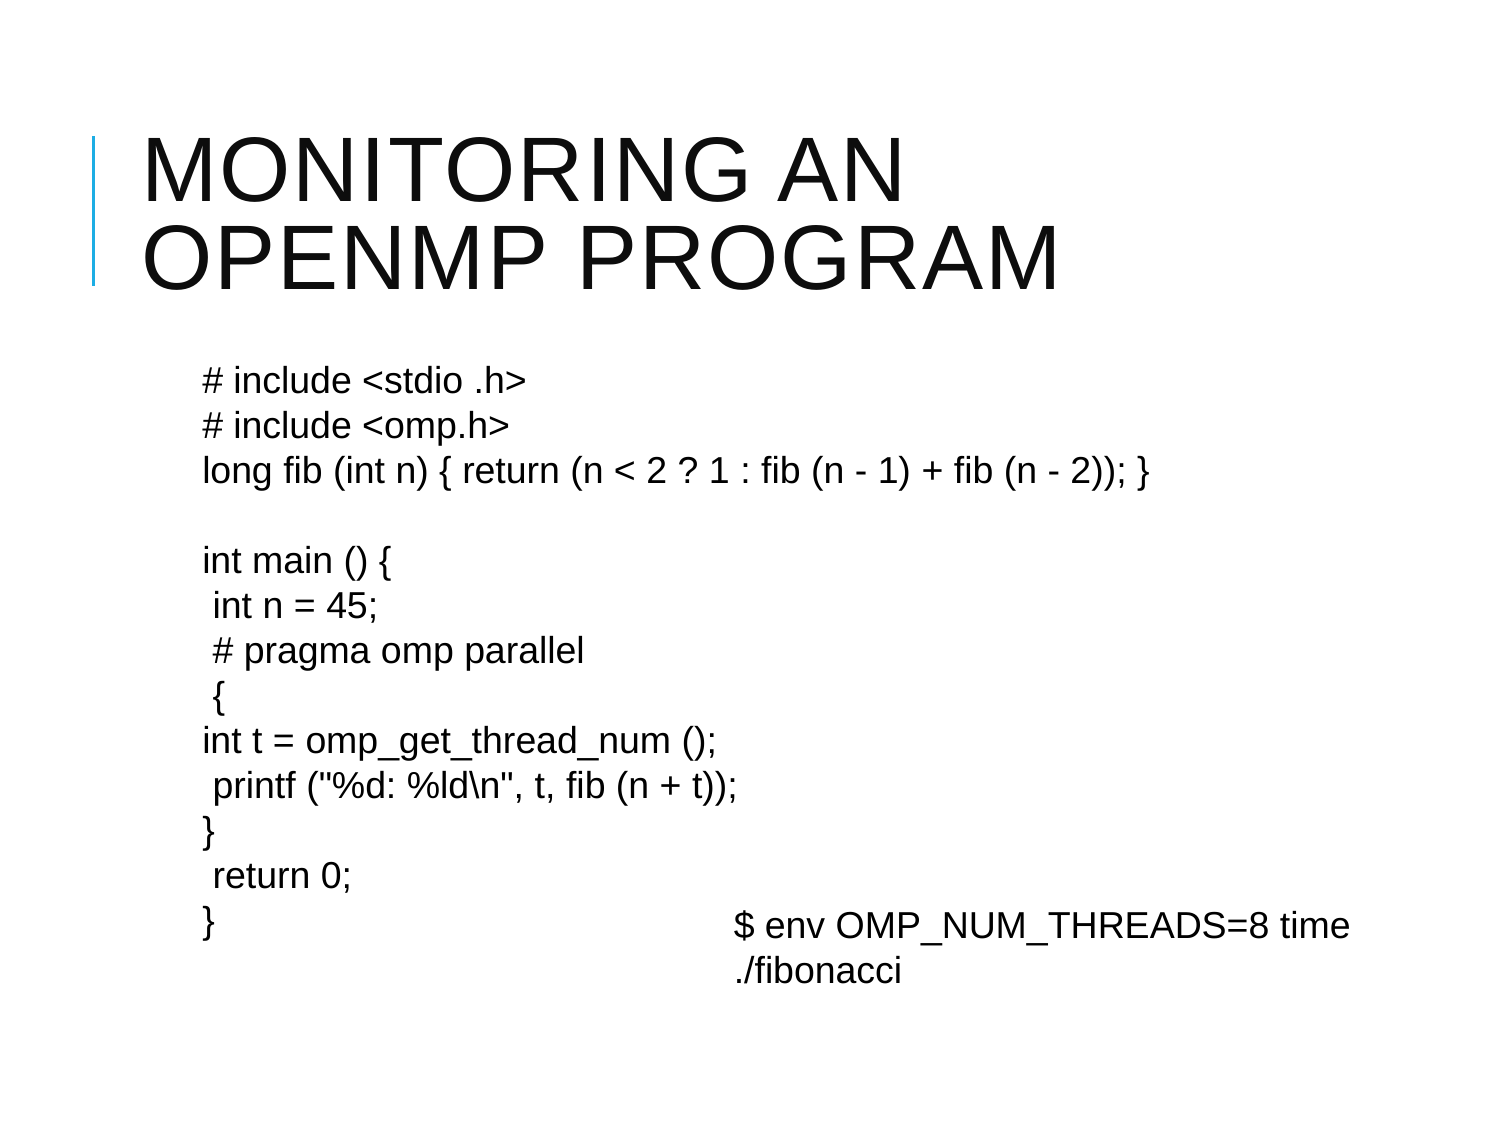

# Monitoring an OpenMP program
# include <stdio .h>
# include <omp.h>
long fib (int n) { return (n < 2 ? 1 : fib (n - 1) + fib (n - 2)); }

int main () {
 int n = 45;
 # pragma omp parallel
 {
int t = omp_get_thread_num ();
 printf ("%d: %ld\n", t, fib (n + t));
}
 return 0;
}
$ env OMP_NUM_THREADS=8 time ./fibonacci